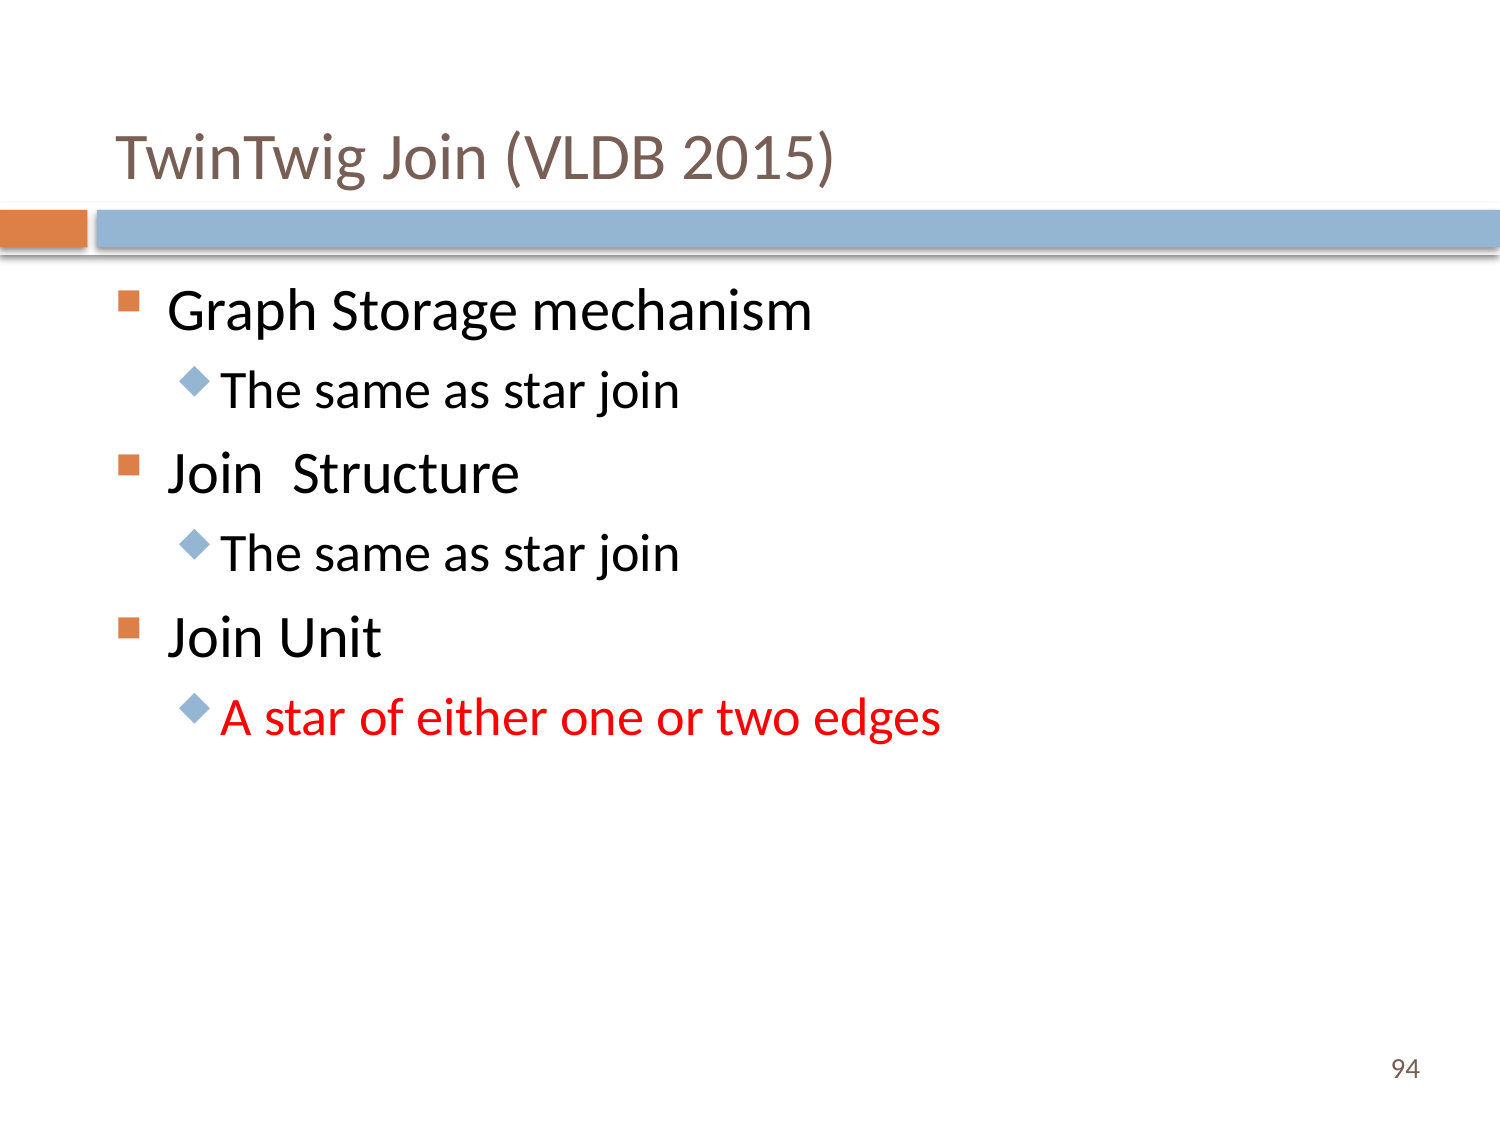

# TwinTwig Join (VLDB 2015)
Graph Storage mechanism
The same as star join
Join  Structure
The same as star join
Join Unit
A star of either one or two edges

94